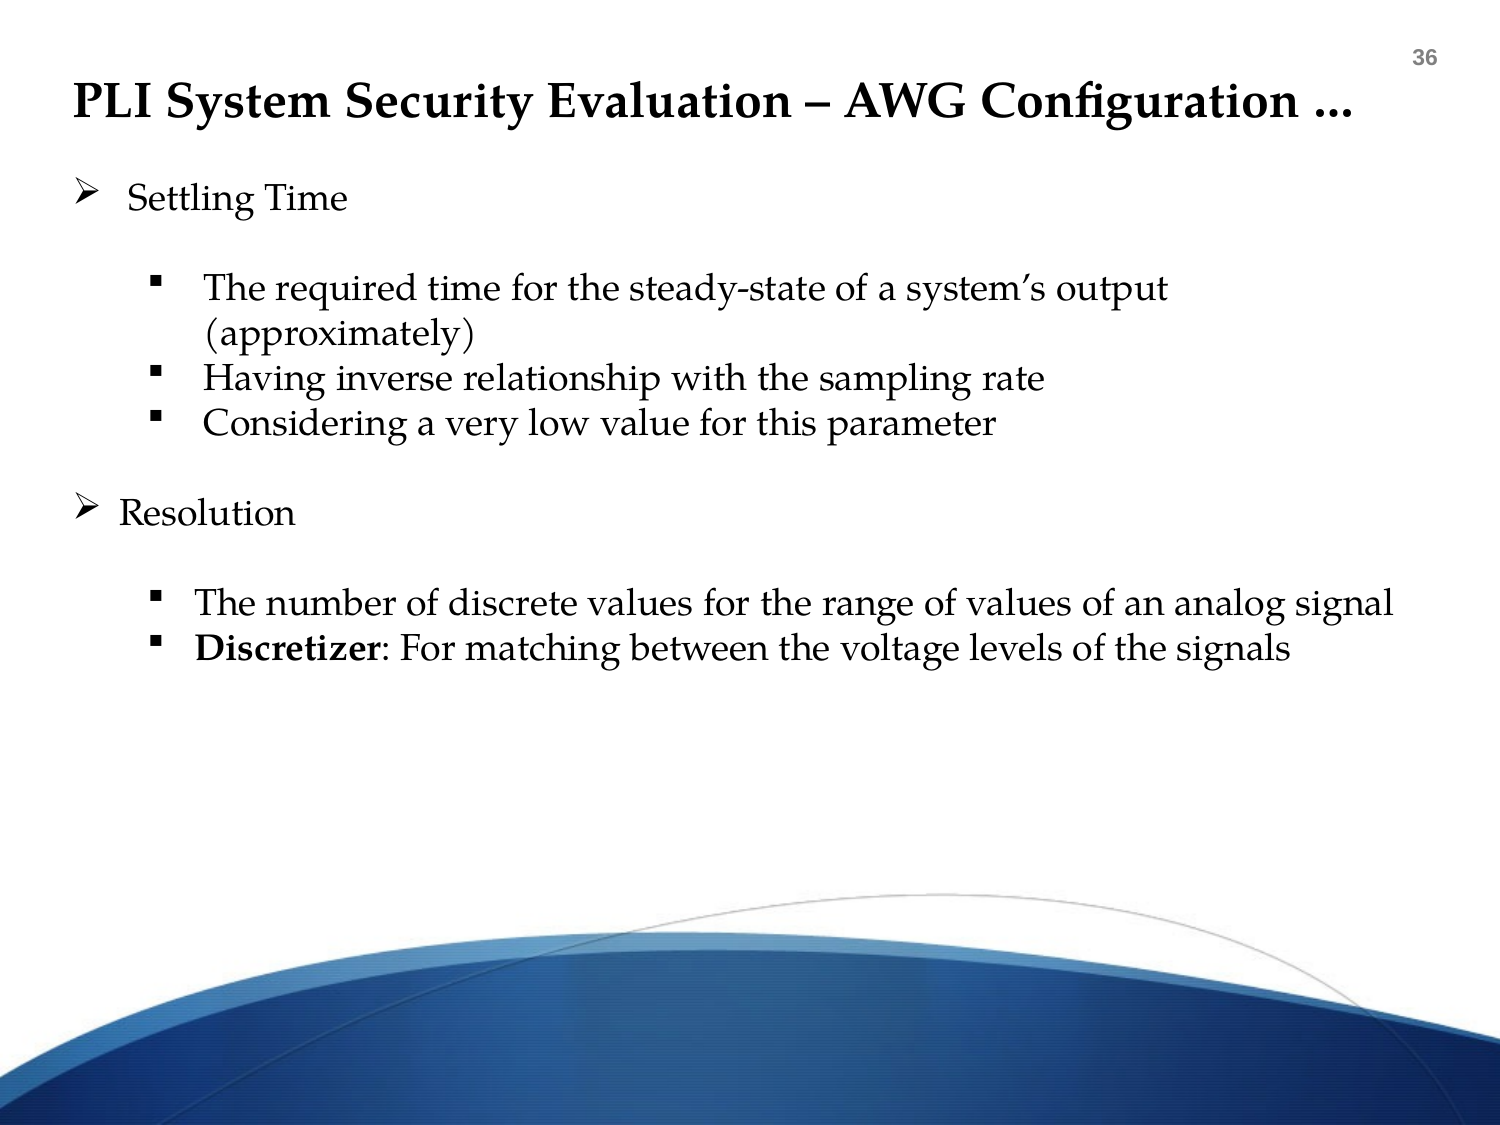

36
PLI System Security Evaluation – AWG Configuration …

Settling Time

The required time for the steady-state of a system’s output (approximately)
Having inverse relationship with the sampling rate
Considering a very low value for this parameter

Resolution

The number of discrete values for the range of values of an analog signal
Discretizer: For matching between the voltage levels of the signals